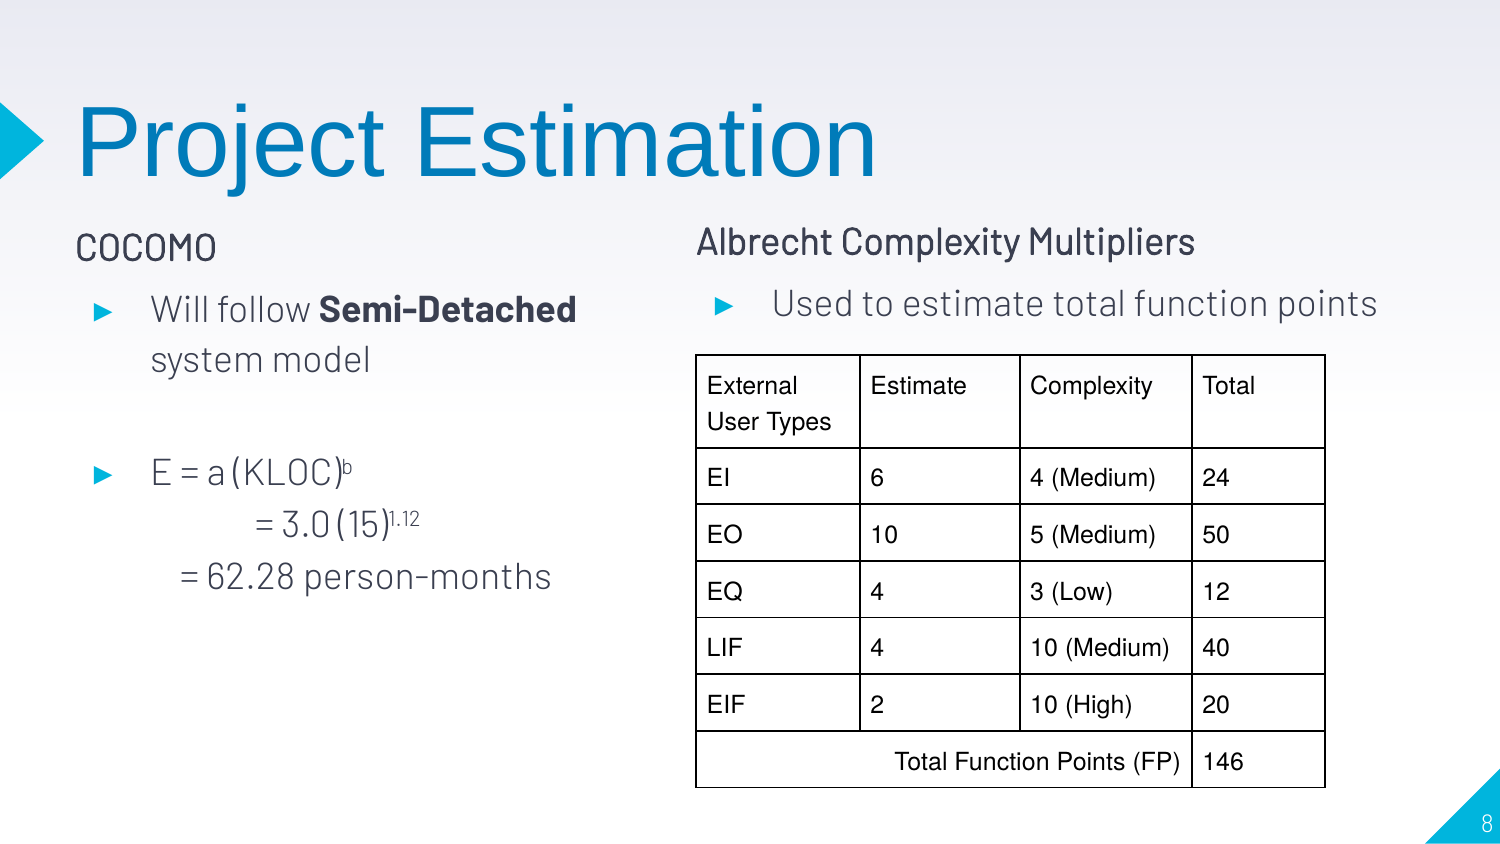

# Project Estimation
Albrecht Complexity Multipliers
Used to estimate total function points
COCOMO
Will follow Semi-Detached system model

E = a (KLOC)b
 	    = 3.0 (15)1.12
    = 62.28 person-months
| External User Types | Estimate | Complexity | Total |
| --- | --- | --- | --- |
| EI | 6 | 4 (Medium) | 24 |
| EO | 10 | 5 (Medium) | 50 |
| EQ | 4 | 3 (Low) | 12 |
| LIF | 4 | 10 (Medium) | 40 |
| EIF | 2 | 10 (High) | 20 |
| Total Function Points (FP) |  |  | 146 |
8